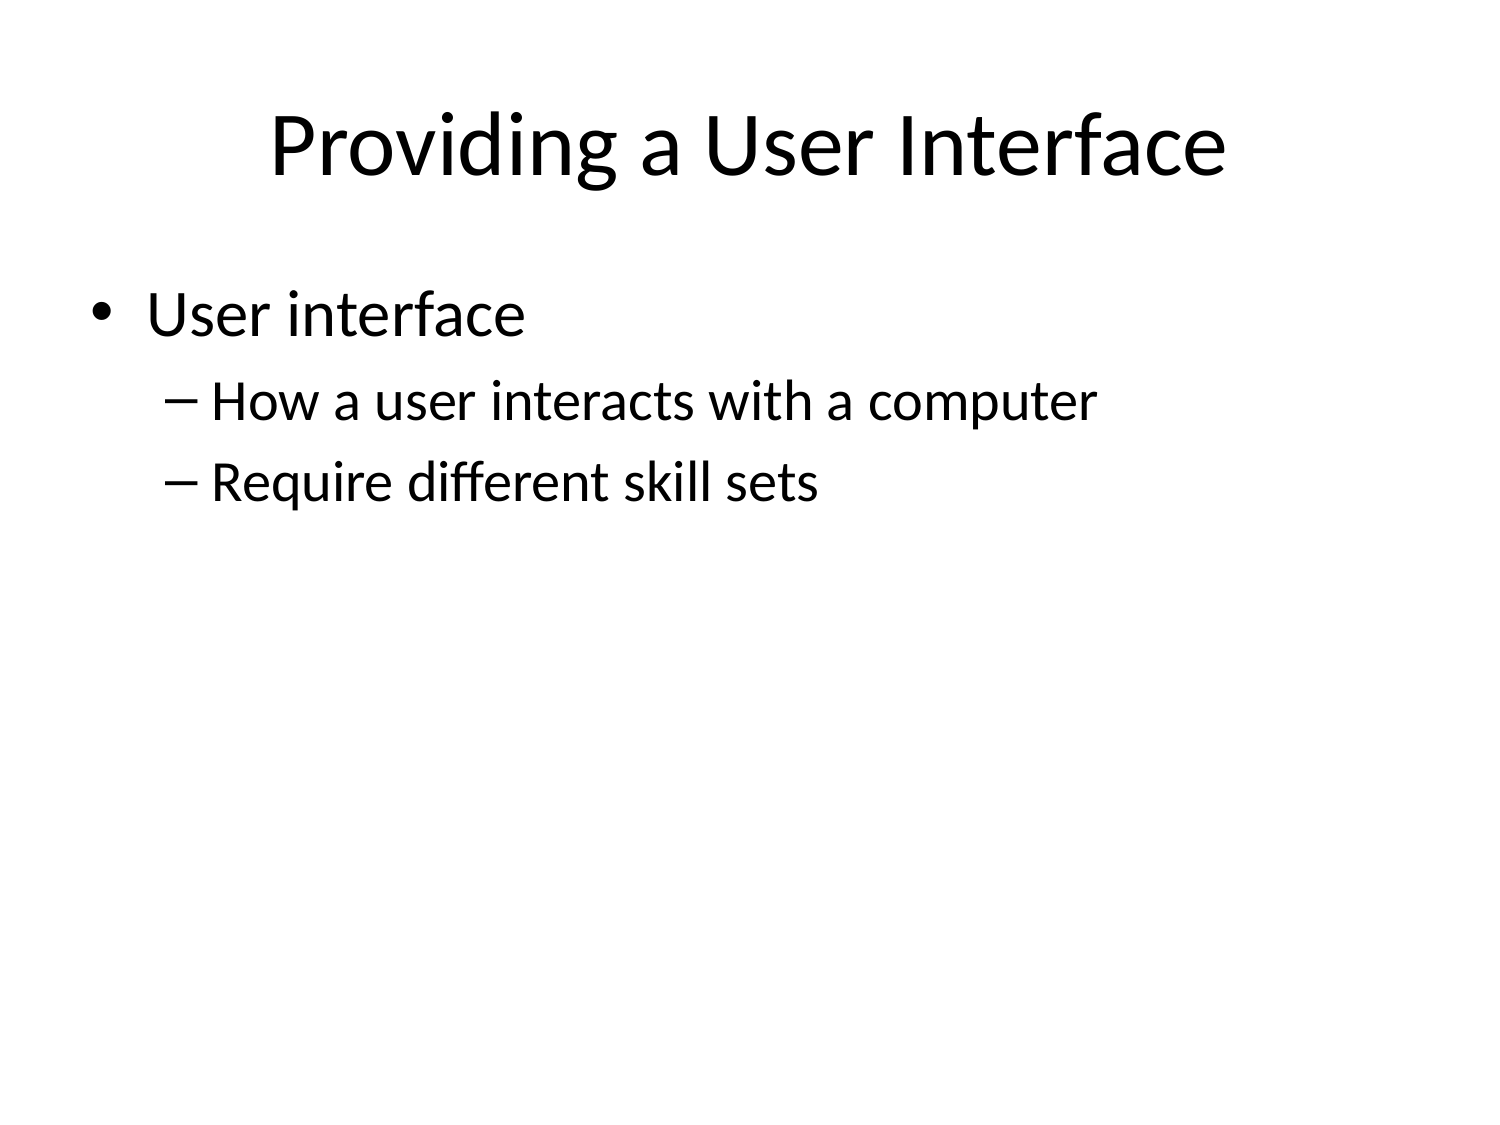

# Providing a User Interface
User interface
How a user interacts with a computer
Require different skill sets